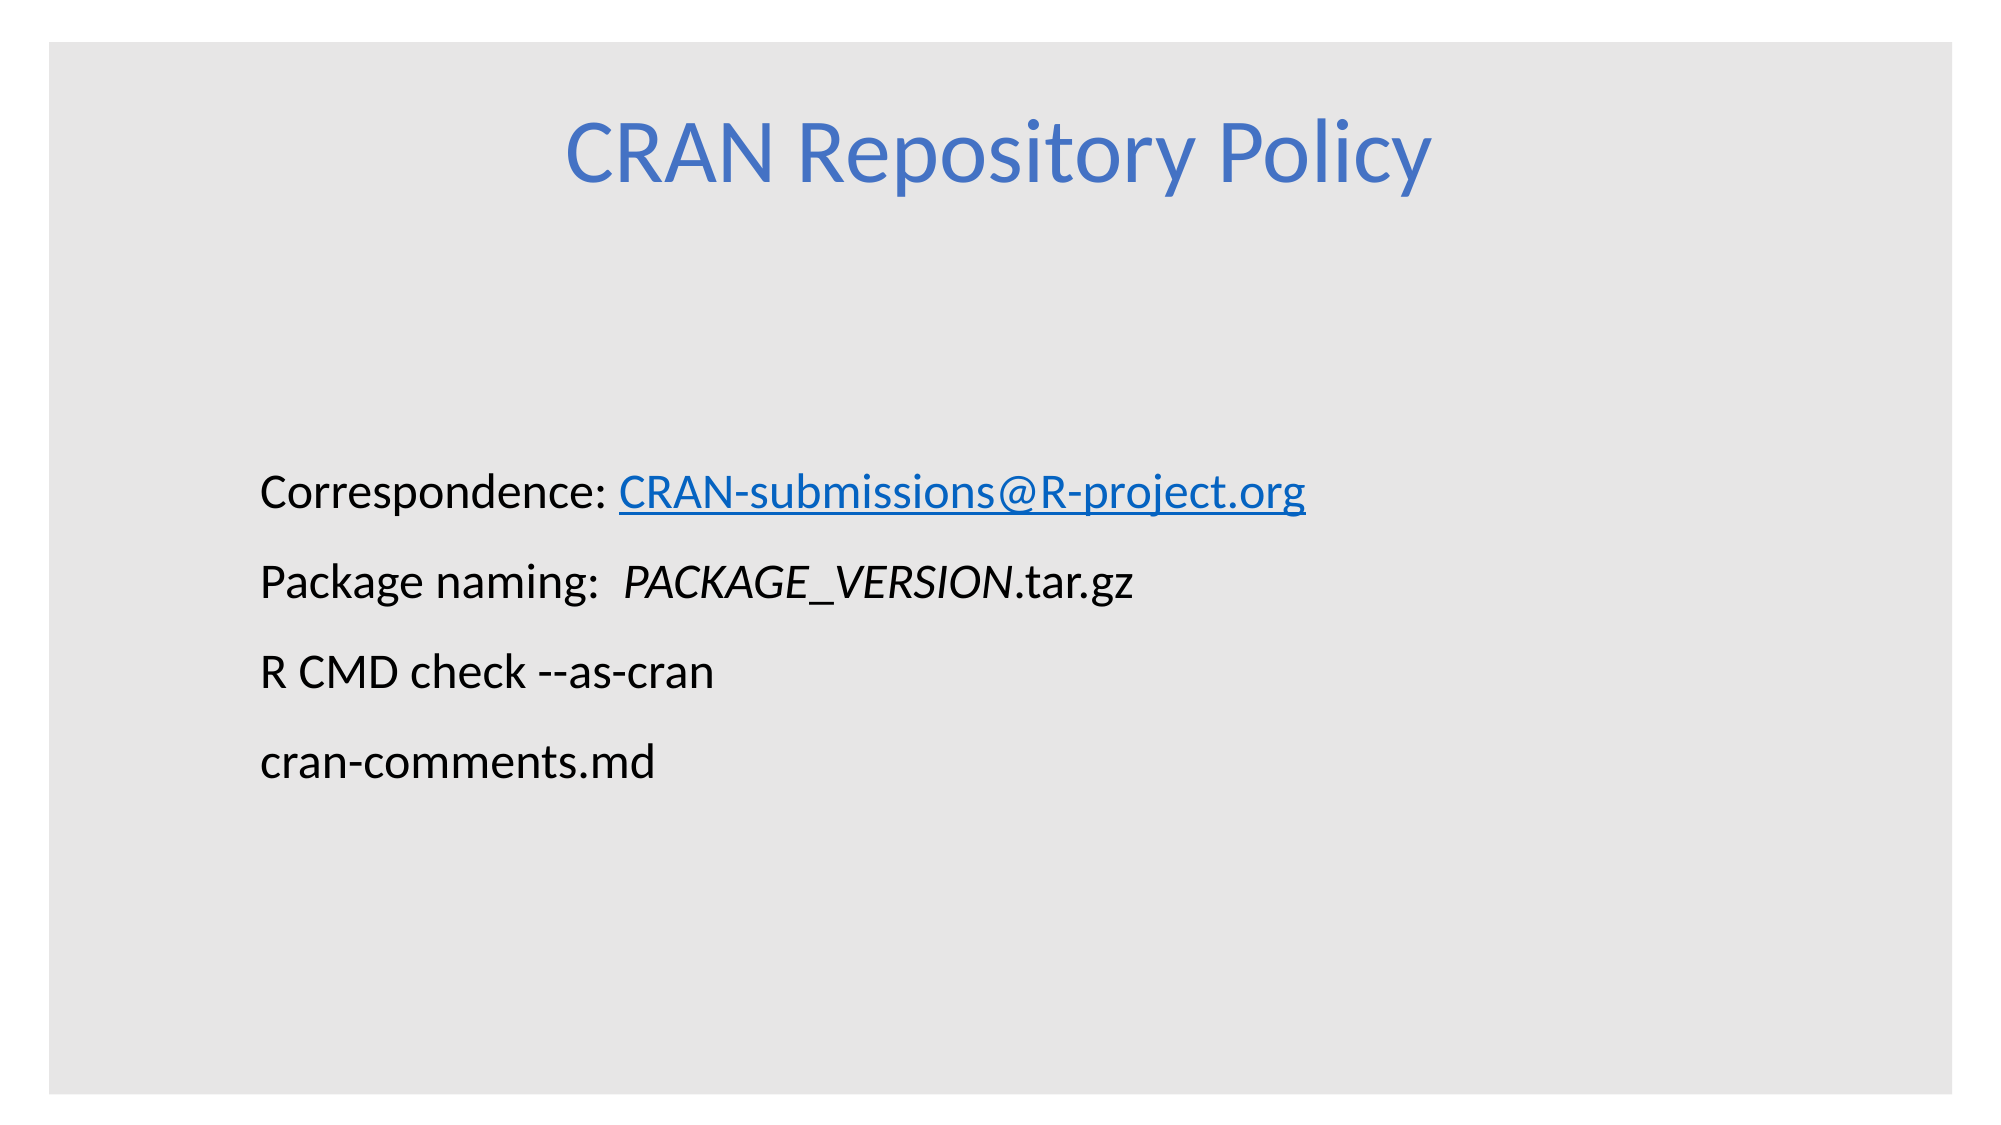

# CRAN Repository Policy

Correspondence: CRAN-submissions@R-project.org
Package naming:  PACKAGE_VERSION.tar.gz
R CMD check --as-cran
cran-comments.md